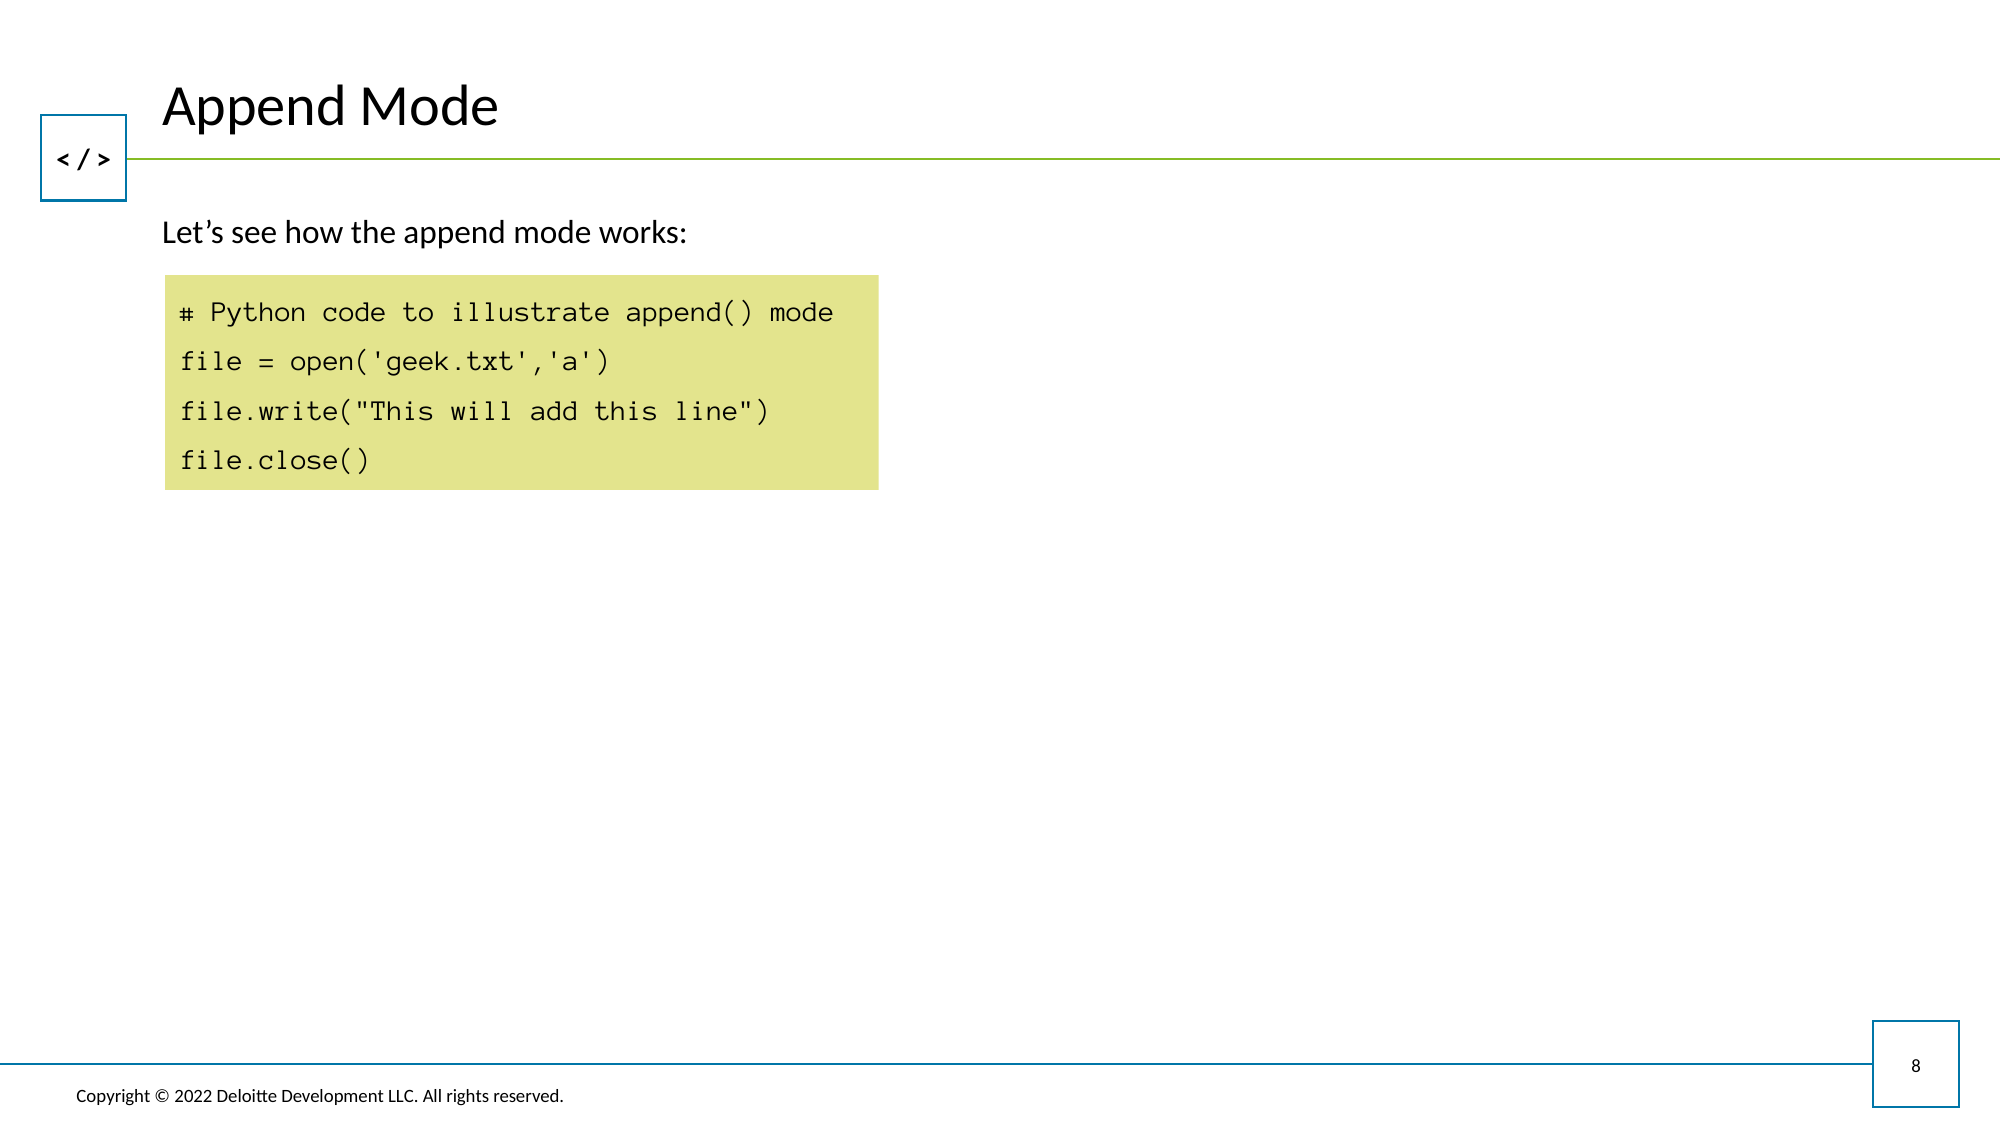

# Append Mode
Let’s see how the append mode works:
# Python code to illustrate append() mode
file = open('geek.txt','a')
file.write("This will add this line")
file.close()
8